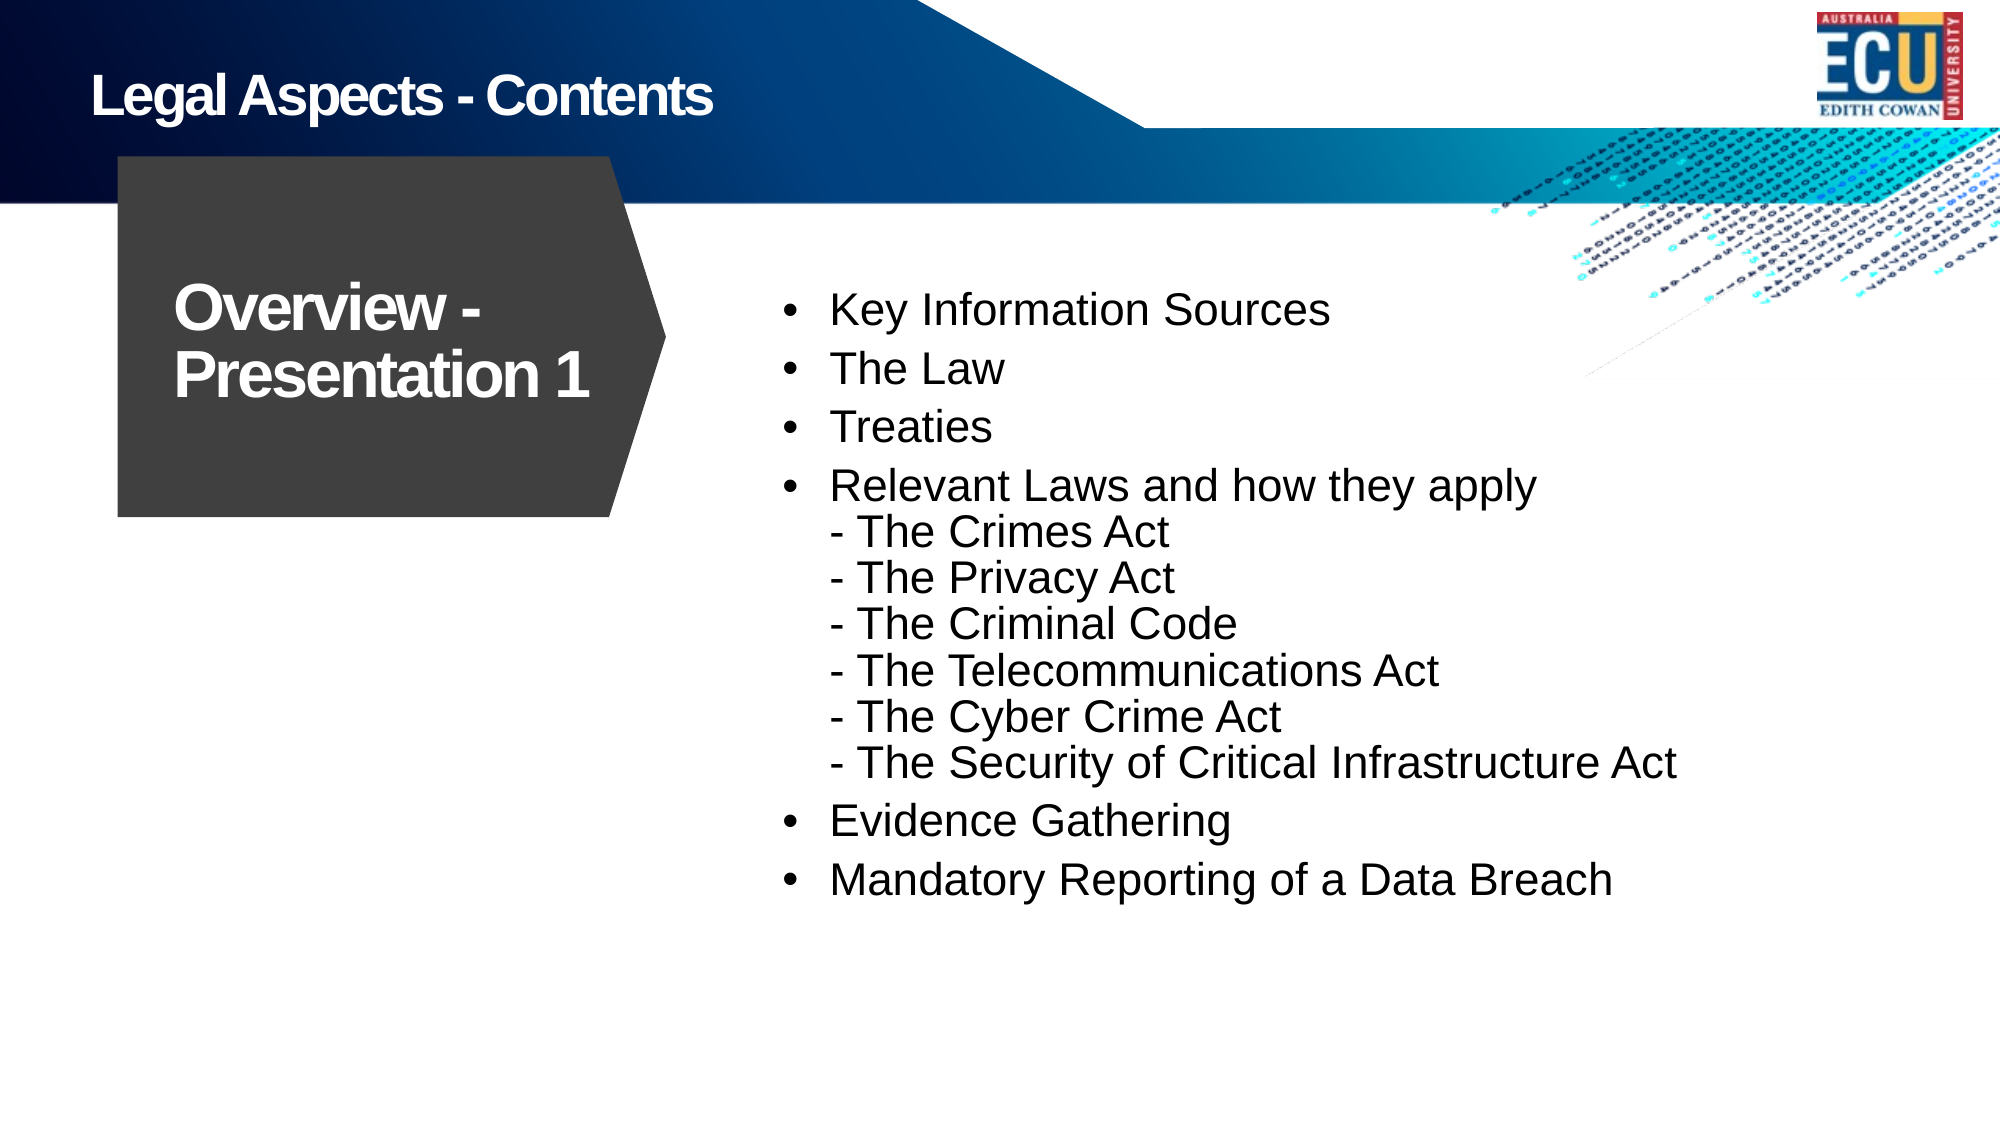

Legal Aspects - Contents

Overview - Presentation 1
Key Information Sources
The Law
Treaties
Relevant Laws and how they apply
- The Crimes Act
- The Privacy Act
- The Criminal Code
- The Telecommunications Act
- The Cyber Crime Act
- The Security of Critical Infrastructure Act
Evidence Gathering
Mandatory Reporting of a Data Breach